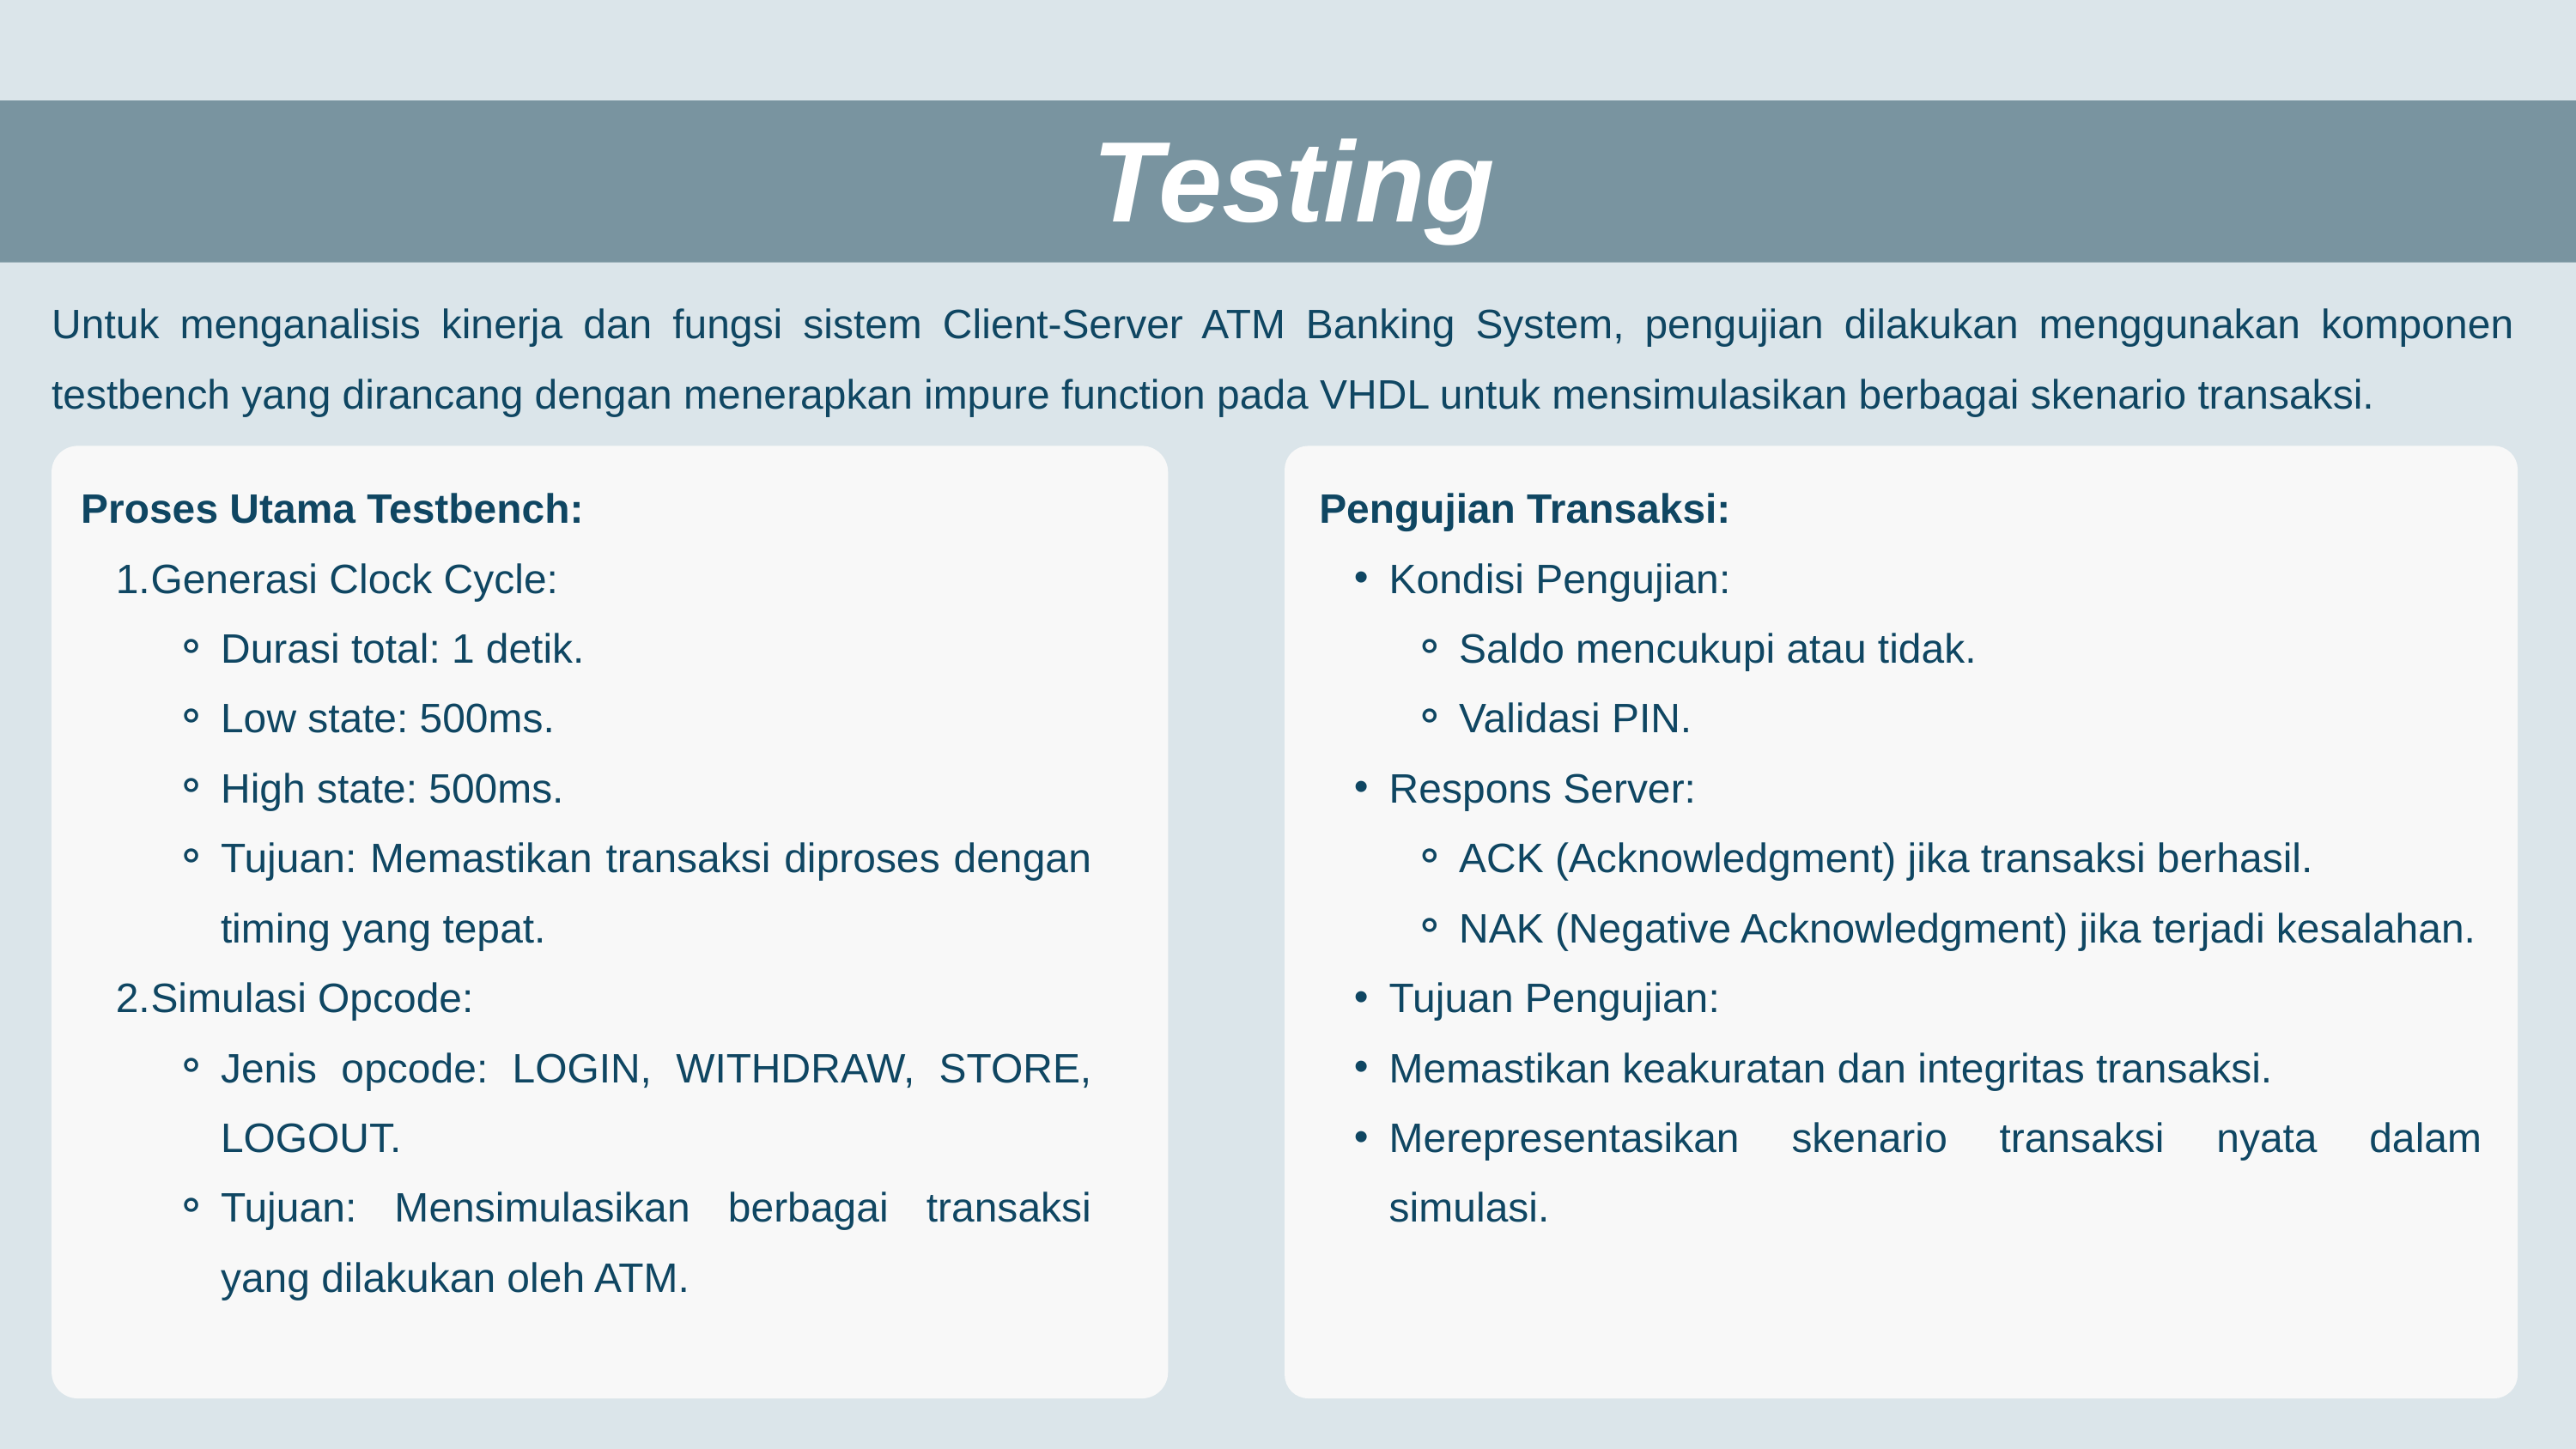

Testing

Untuk menganalisis kinerja dan fungsi sistem Client-Server ATM Banking System, pengujian dilakukan menggunakan komponen testbench yang dirancang dengan menerapkan impure function pada VHDL untuk mensimulasikan berbagai skenario transaksi.

Proses Utama Testbench:
Generasi Clock Cycle:
Durasi total: 1 detik.
Low state: 500ms.
High state: 500ms.
Tujuan: Memastikan transaksi diproses dengan timing yang tepat.
Simulasi Opcode:
Jenis opcode: LOGIN, WITHDRAW, STORE, LOGOUT.
Tujuan: Mensimulasikan berbagai transaksi yang dilakukan oleh ATM.

Pengujian Transaksi:
Kondisi Pengujian:
Saldo mencukupi atau tidak.
Validasi PIN.
Respons Server:
ACK (Acknowledgment) jika transaksi berhasil.
NAK (Negative Acknowledgment) jika terjadi kesalahan.
Tujuan Pengujian:
Memastikan keakuratan dan integritas transaksi.
Merepresentasikan skenario transaksi nyata dalam simulasi.